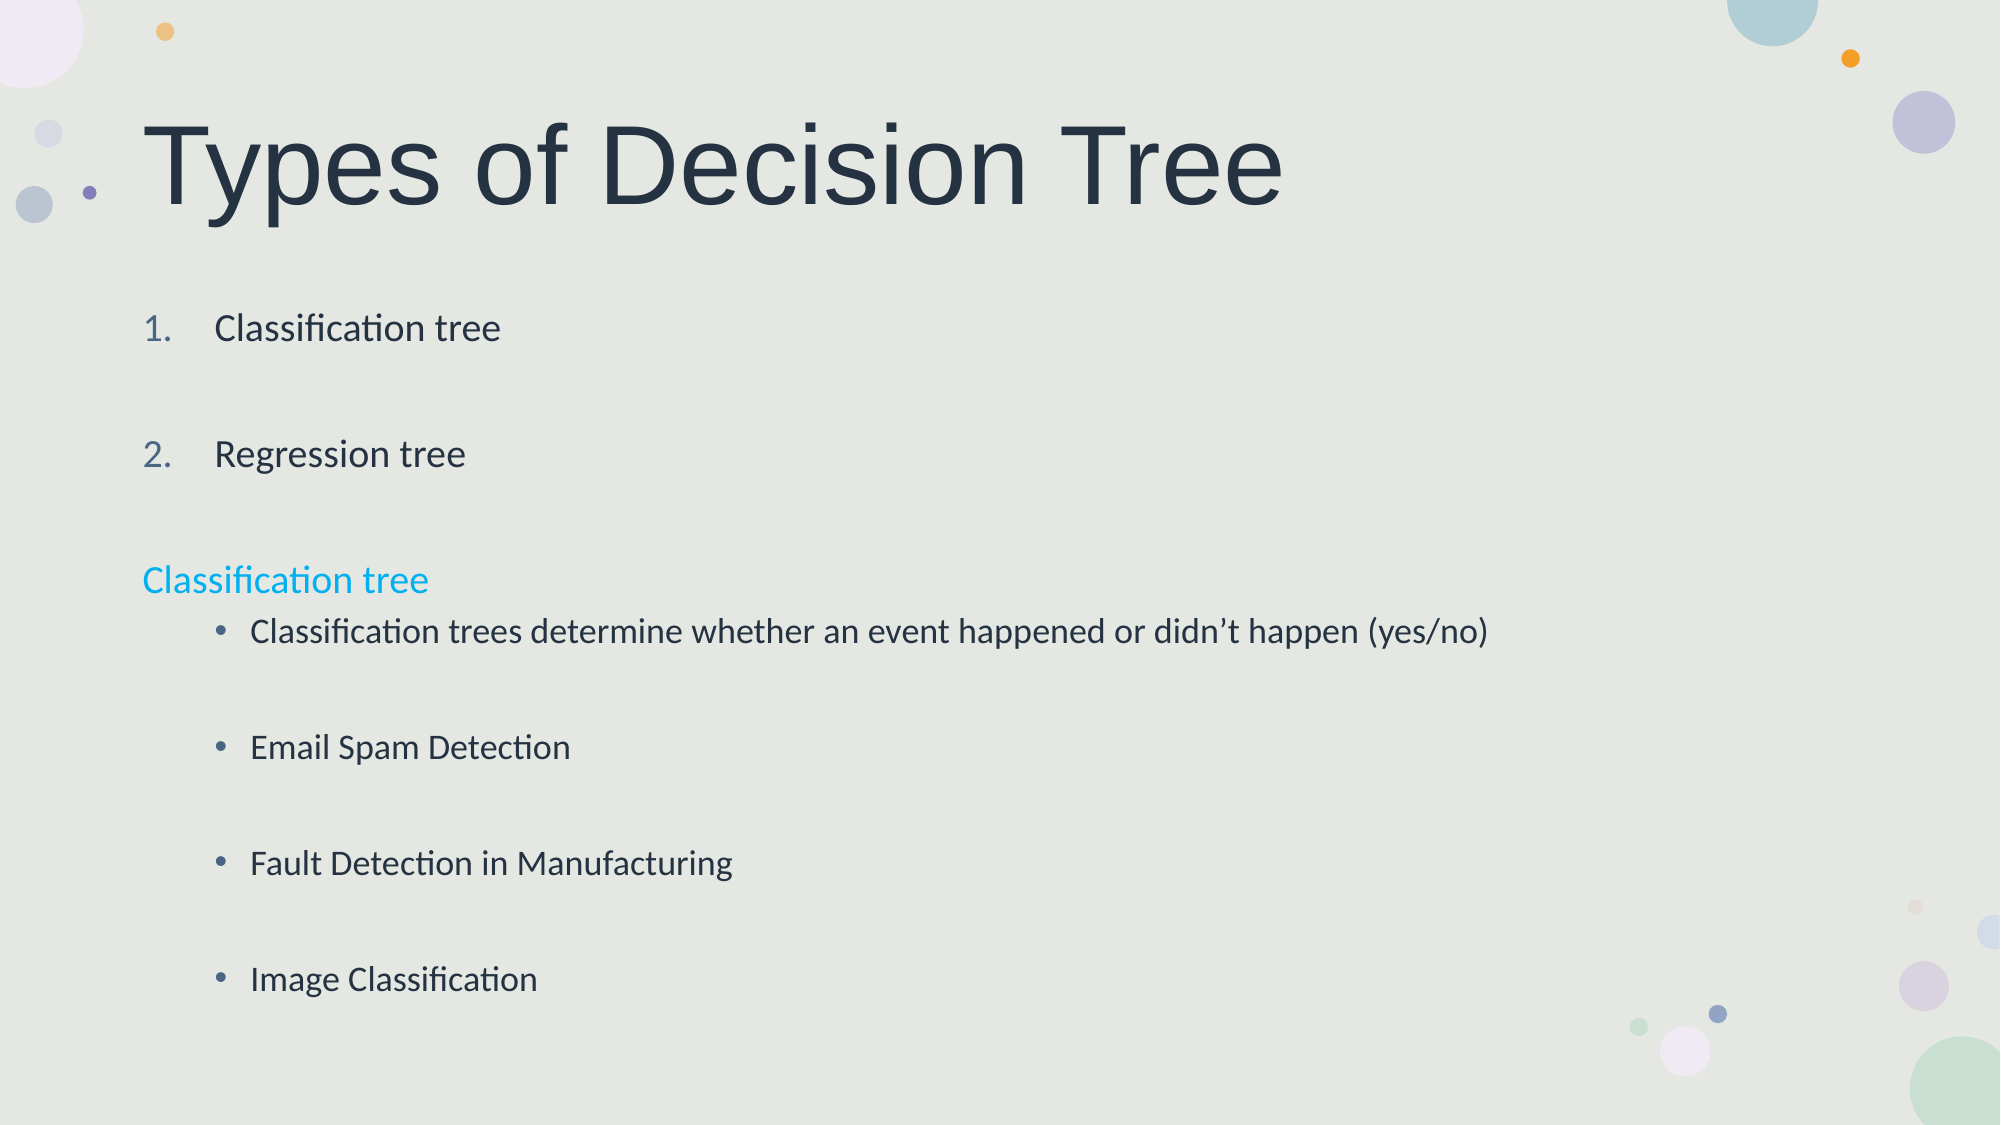

# Types of Decision Tree
Classification tree

Regression tree

Classification tree
Classification trees determine whether an event happened or didn’t happen (yes/no)

Email Spam Detection

Fault Detection in Manufacturing

Image Classification